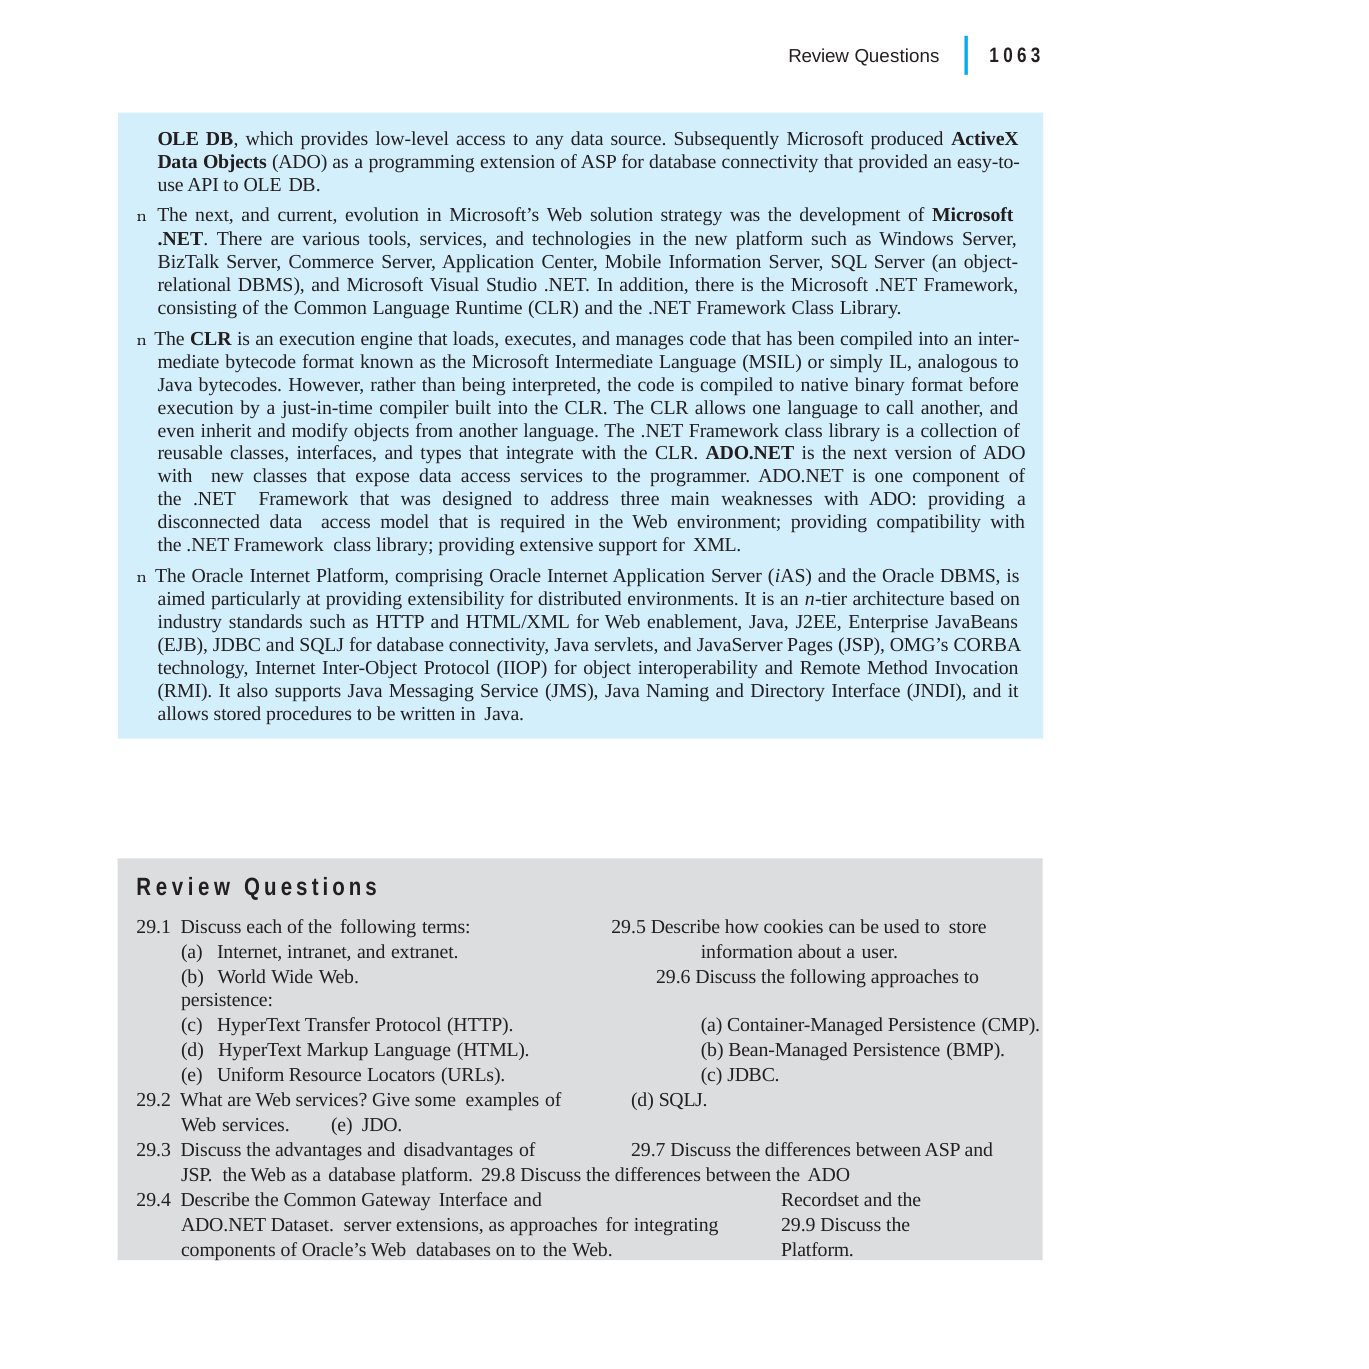

|
Review Questions	1063

OLE DB, which provides low-level access to any data source. Subsequently Microsoft produced ActiveX  Data Objects (ADO) as a programming extension of ASP for database connectivity that provided an easy-to-  use API to OLE DB.
n The next, and current, evolution in Microsoft’s Web solution strategy was the development of Microsoft
.NET. There are various tools, services, and technologies in the new platform such as Windows Server,  BizTalk Server, Commerce Server, Application Center, Mobile Information Server, SQL Server (an object-  relational DBMS), and Microsoft Visual Studio .NET. In addition, there is the Microsoft .NET Framework,  consisting of the Common Language Runtime (CLR) and the .NET Framework Class Library.
n The CLR is an execution engine that loads, executes, and manages code that has been compiled into an inter-  mediate bytecode format known as the Microsoft Intermediate Language (MSIL) or simply IL, analogous to  Java bytecodes. However, rather than being interpreted, the code is compiled to native binary format before  execution by a just-in-time compiler built into the CLR. The CLR allows one language to call another, and  even inherit and modify objects from another language. The .NET Framework class library is a collection of  reusable classes, interfaces, and types that integrate with the CLR. ADO.NET is the next version of ADO with  new classes that expose data access services to the programmer. ADO.NET is one component of the .NET  Framework that was designed to address three main weaknesses with ADO: providing a disconnected data  access model that is required in the Web environment; providing compatibility with the .NET Framework  class library; providing extensive support for XML.
n The Oracle Internet Platform, comprising Oracle Internet Application Server (iAS) and the Oracle DBMS, is  aimed particularly at providing extensibility for distributed environments. It is an n-tier architecture based on  industry standards such as HTTP and HTML/XML for Web enablement, Java, J2EE, Enterprise JavaBeans  (EJB), JDBC and SQLJ for database connectivity, Java servlets, and JavaServer Pages (JSP), OMG’s CORBA  technology, Internet Inter-Object Protocol (IIOP) for object interoperability and Remote Method Invocation  (RMI). It also supports Java Messaging Service (JMS), Java Naming and Directory Interface (JNDI), and it  allows stored procedures to be written in Java.
Review Questions
29.1  Discuss each of the following terms:	29.5 Describe how cookies can be used to store
(a)   Internet, intranet, and extranet.	information about a user.
(b)   World Wide Web.	29.6 Discuss the following approaches to persistence:
(c)   HyperText Transfer Protocol (HTTP).	(a) Container-Managed Persistence (CMP).
(d)   HyperText Markup Language (HTML).	(b) Bean-Managed Persistence (BMP).
(e)   Uniform Resource Locators (URLs).	(c) JDBC.
29.2  What are Web services? Give some examples of	(d) SQLJ.  Web services.	(e) JDO.
29.3  Discuss the advantages and disadvantages of	29.7 Discuss the differences between ASP and JSP.  the Web as a database platform.	29.8 Discuss the differences between the ADO
29.4  Describe the Common Gateway Interface and		Recordset and the ADO.NET Dataset.  server extensions, as approaches for integrating	29.9 Discuss the components of Oracle’s Web  databases on to the Web.		Platform.